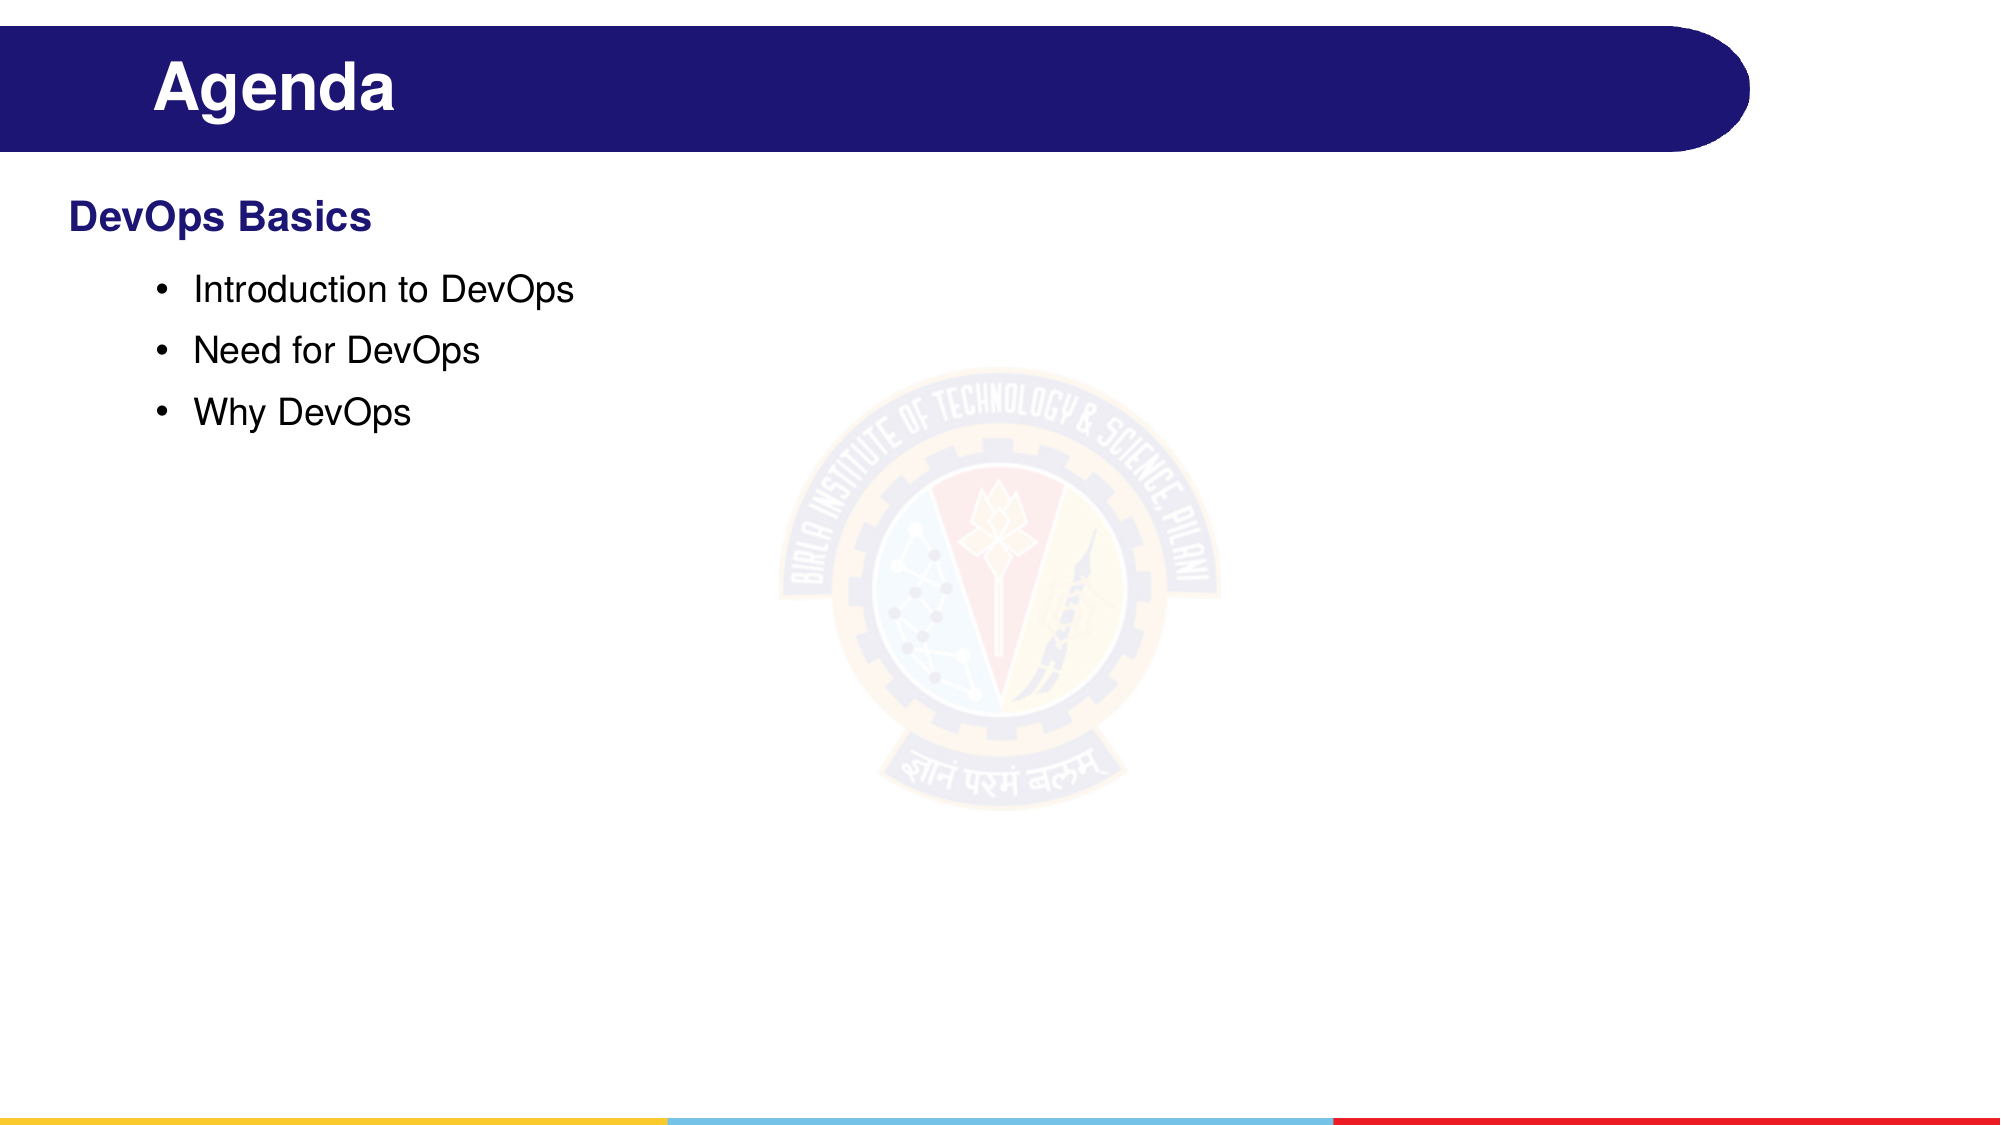

# Agenda
DevOps Basics
Introduction to DevOps
Need for DevOps
Why DevOps